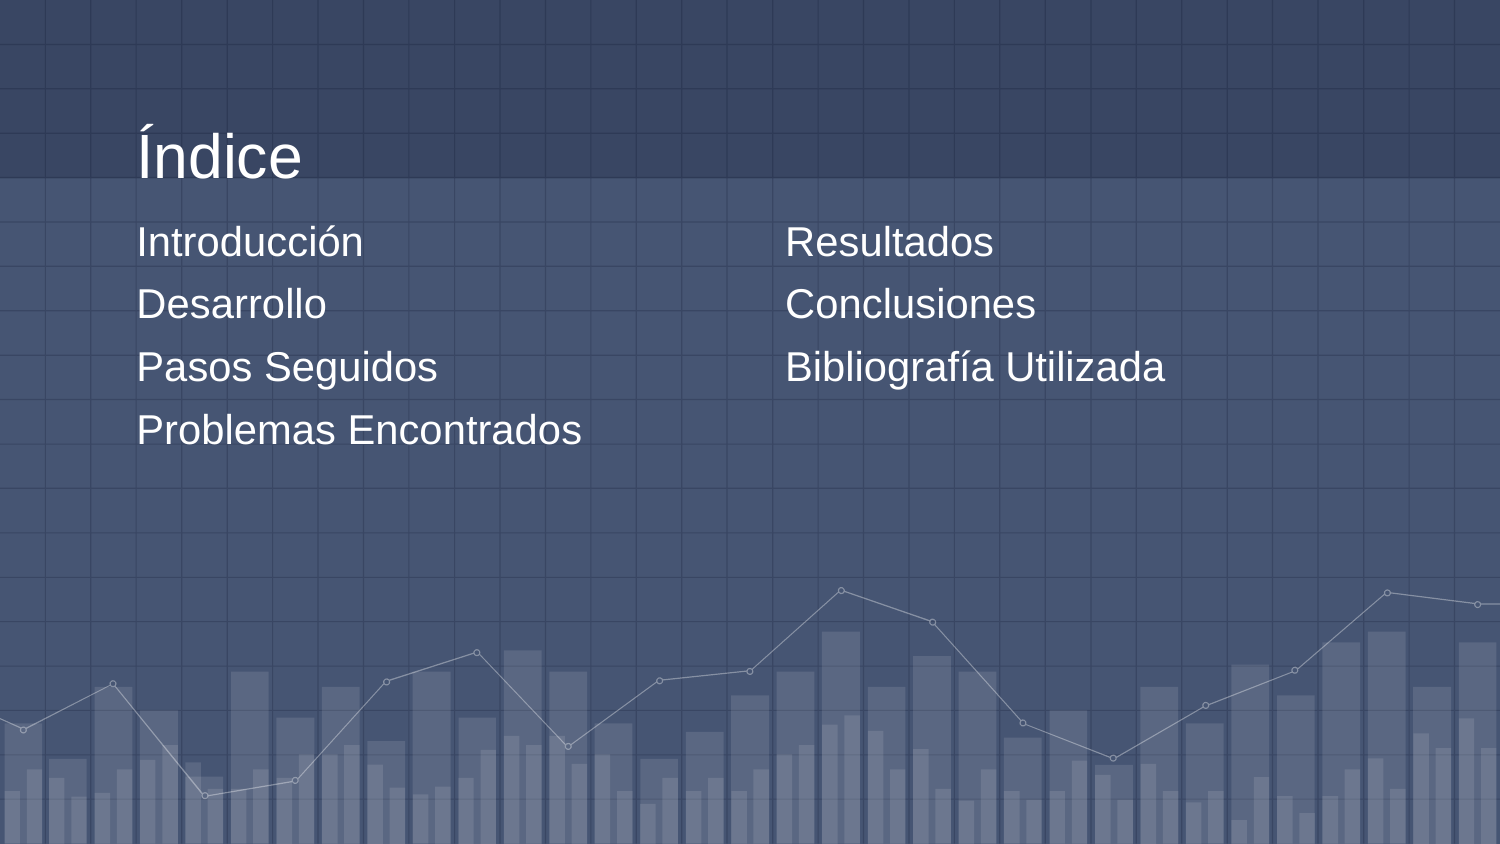

# Índice
Introducción
Desarrollo
Pasos Seguidos
Problemas Encontrados
Resultados
Conclusiones
Bibliografía Utilizada